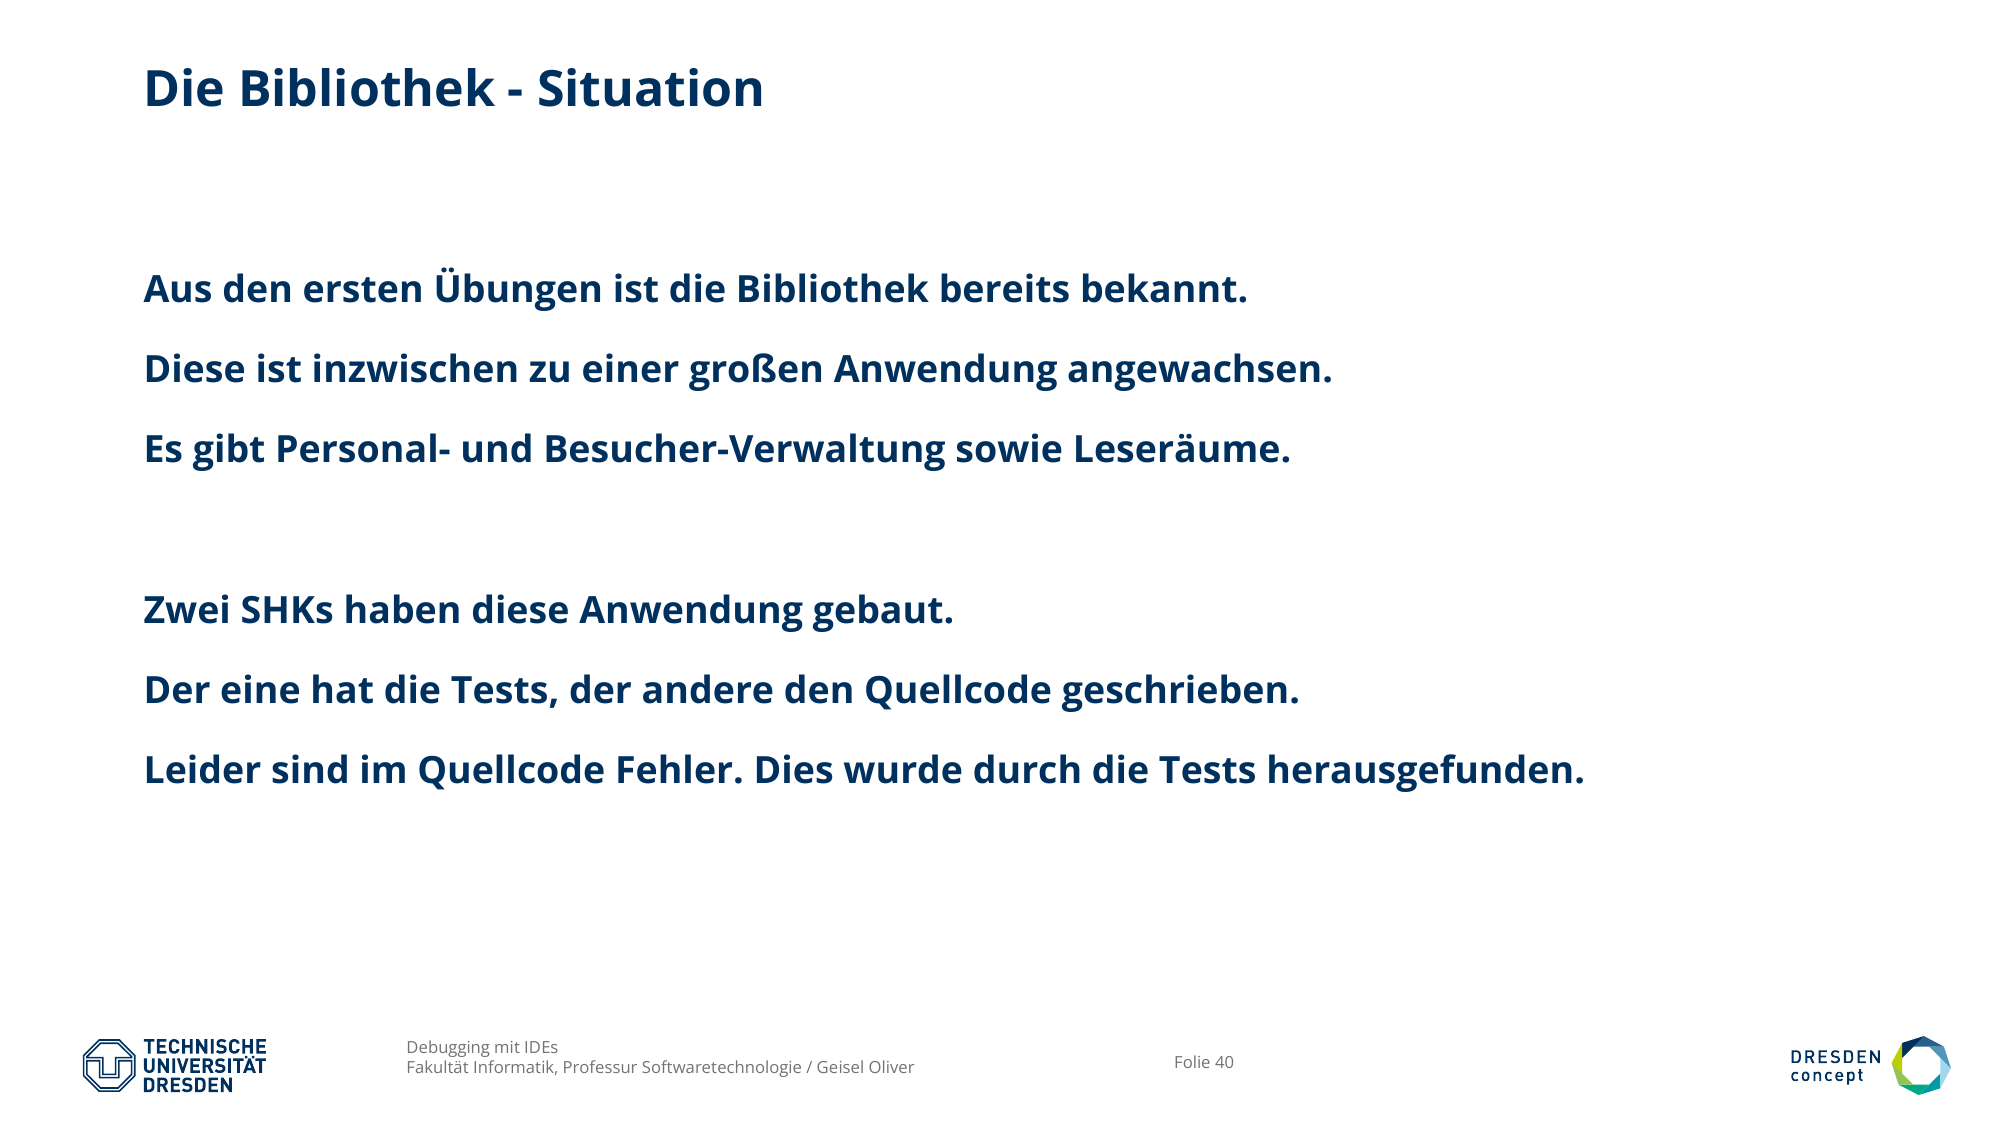

# Die Bibliothek - Situation
Aus den ersten Übungen ist die Bibliothek bereits bekannt.
Diese ist inzwischen zu einer großen Anwendung angewachsen.
Es gibt Personal- und Besucher-Verwaltung sowie Leseräume.

Zwei SHKs haben diese Anwendung gebaut.
Der eine hat die Tests, der andere den Quellcode geschrieben.
Leider sind im Quellcode Fehler. Dies wurde durch die Tests herausgefunden.